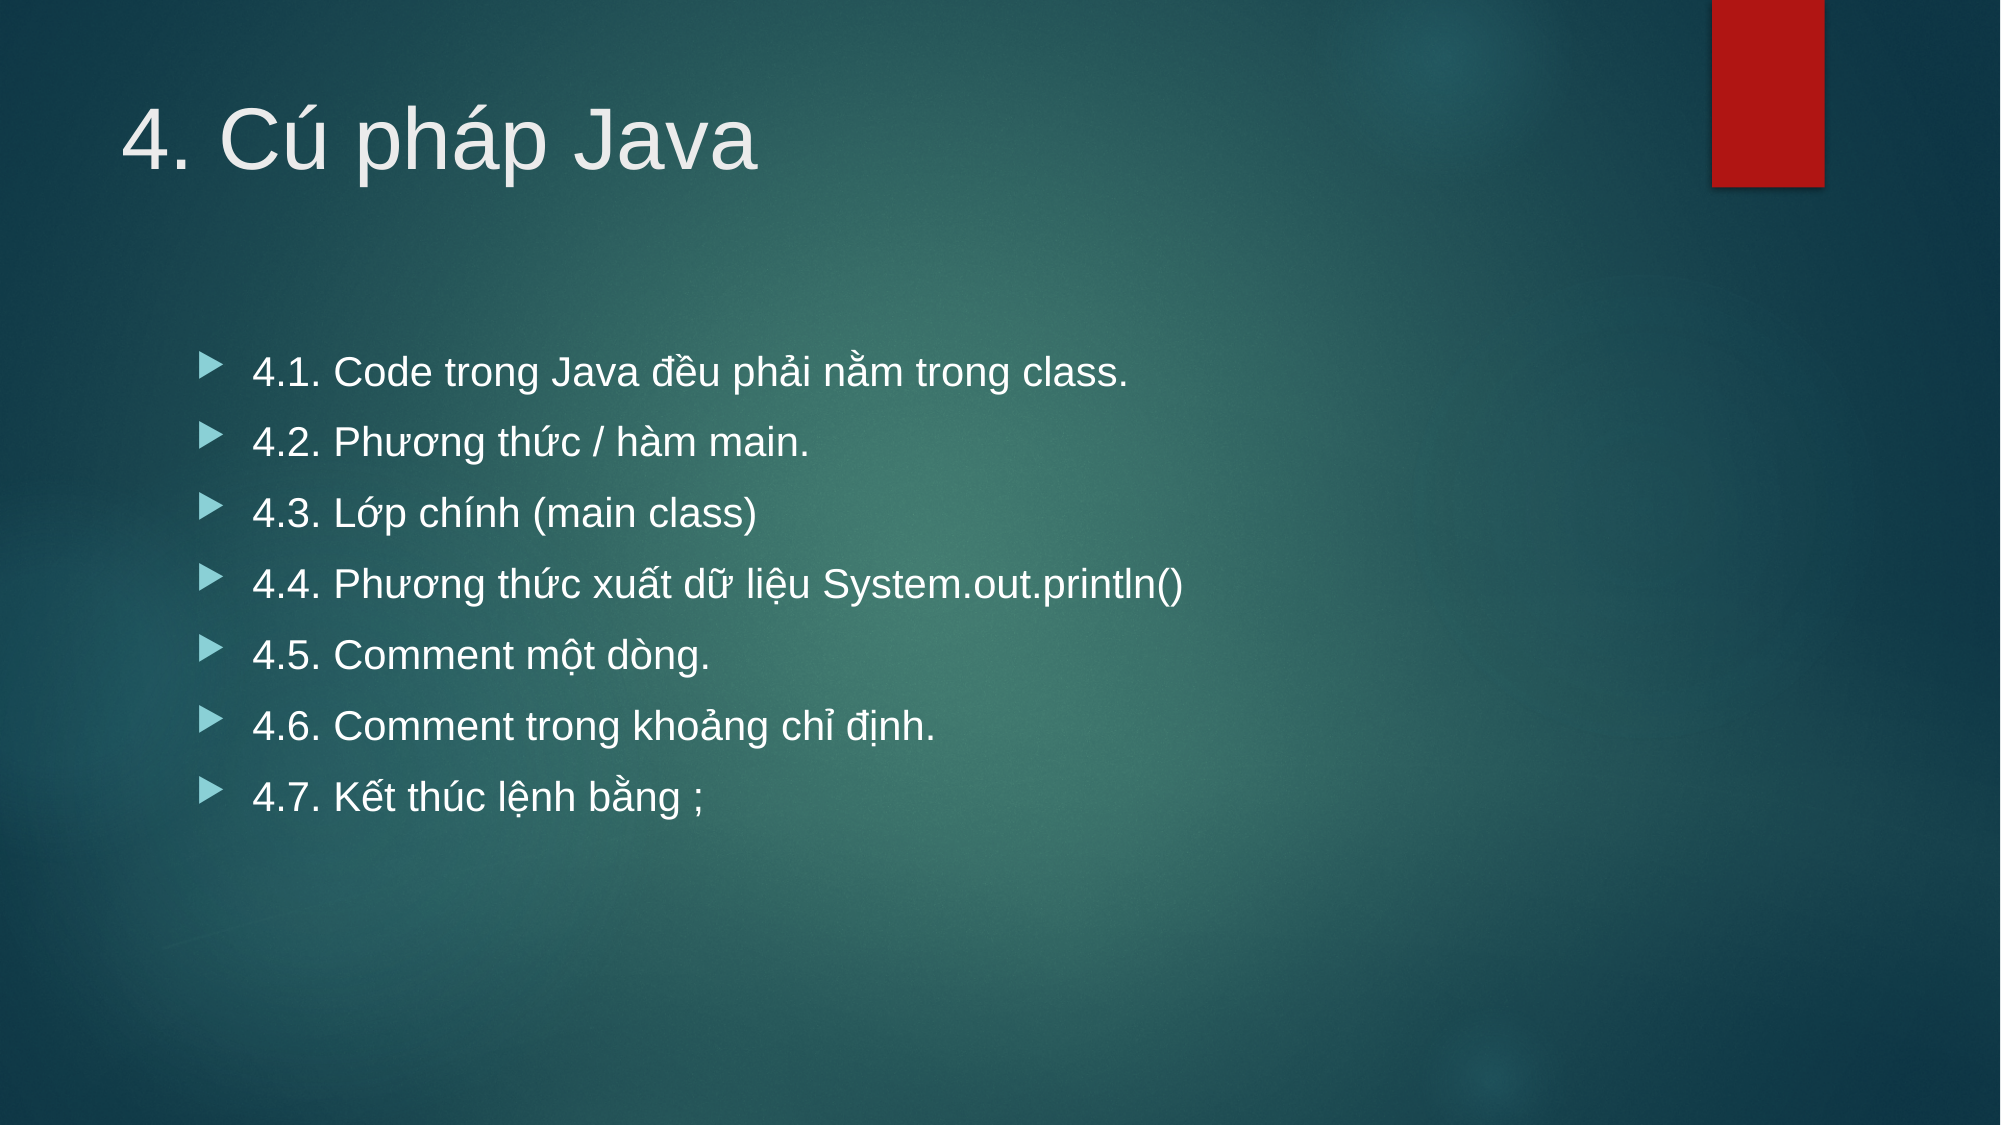

# 4. Cú pháp Java
4.1. Code trong Java đều phải nằm trong class.
4.2. Phương thức / hàm main.
4.3. Lớp chính (main class)
4.4. Phương thức xuất dữ liệu System.out.println()
4.5. Comment một dòng.
4.6. Comment trong khoảng chỉ định.
4.7. Kết thúc lệnh bằng ;